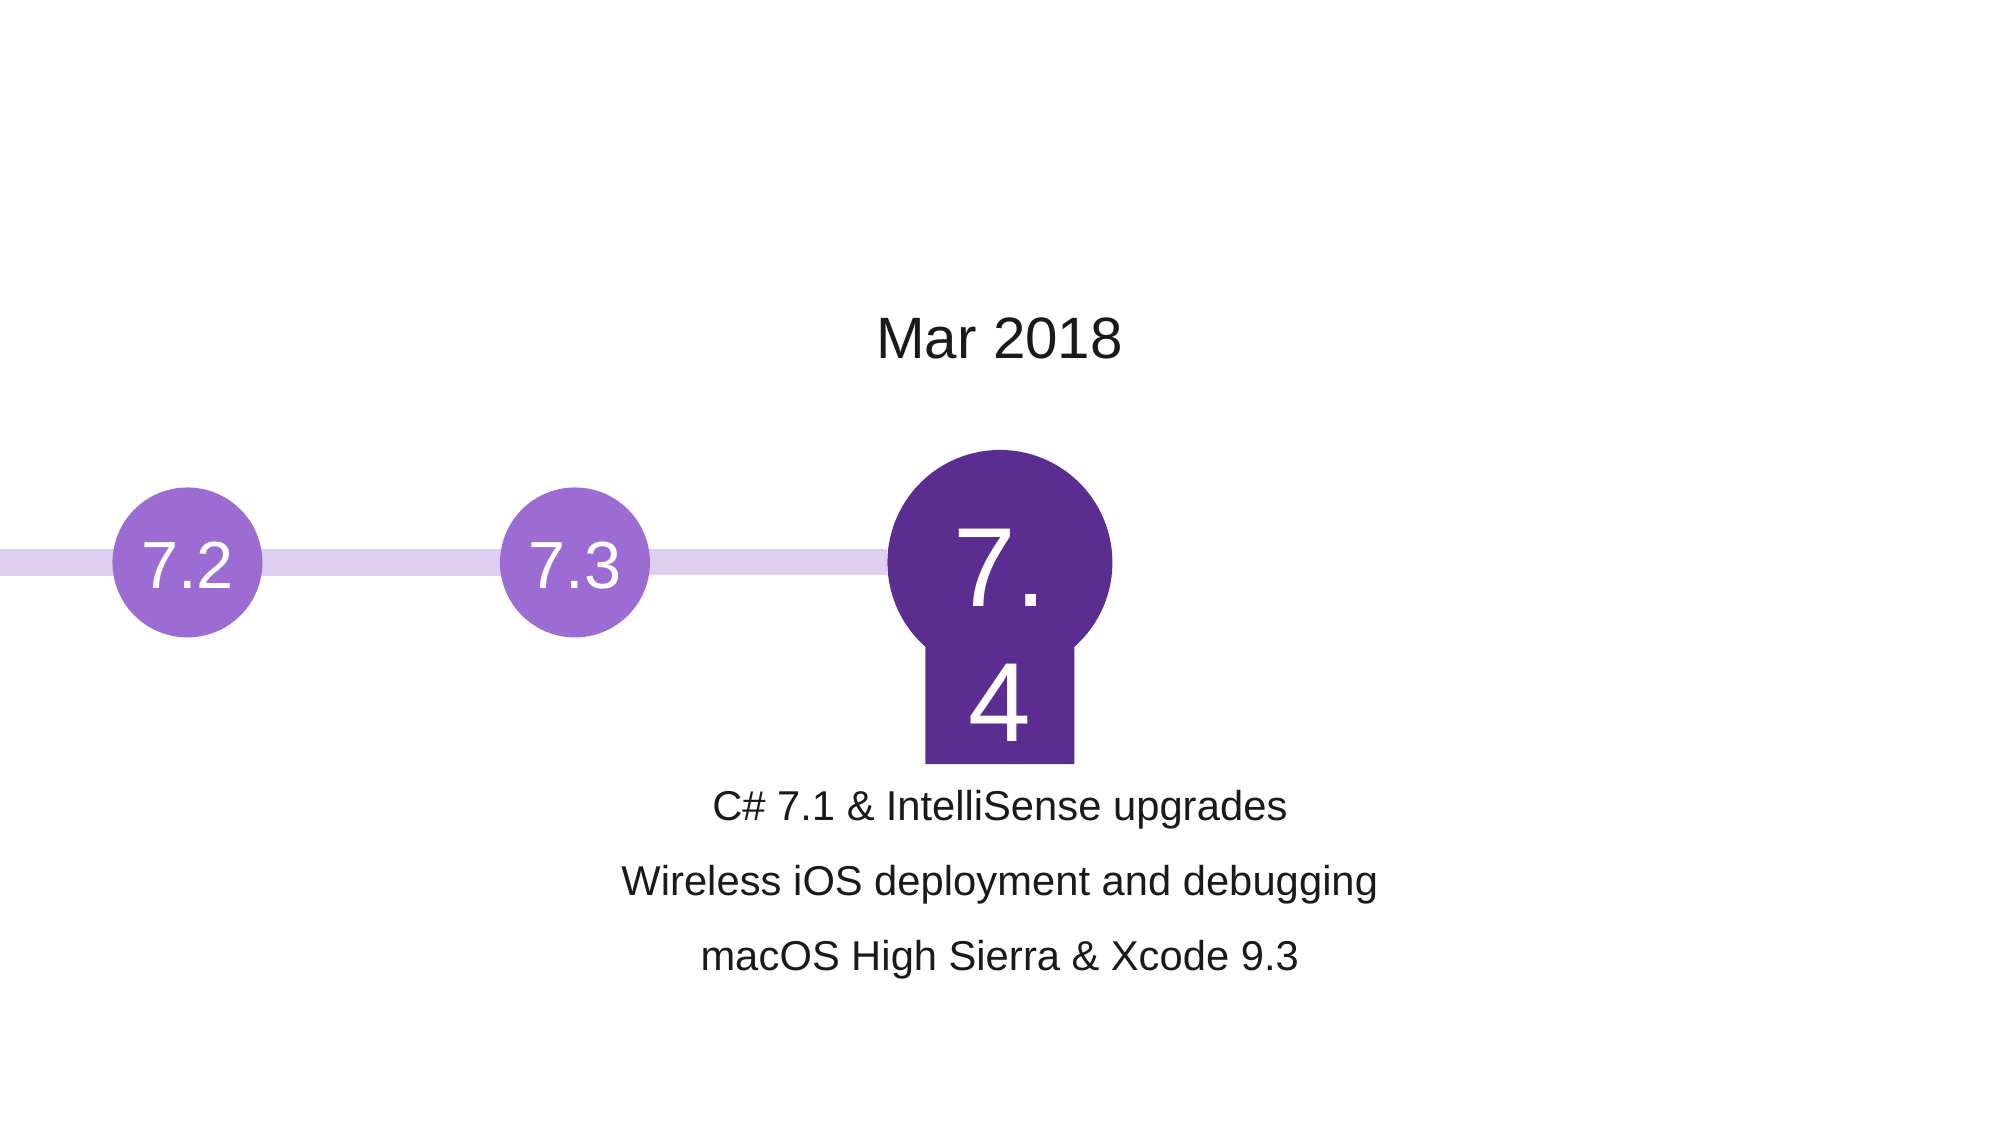

Mar 2018

7.4

7.1

7.2

7.3
C# 7.1 & IntelliSense upgrades
Wireless iOS deployment and debugging
macOS High Sierra & Xcode 9.3